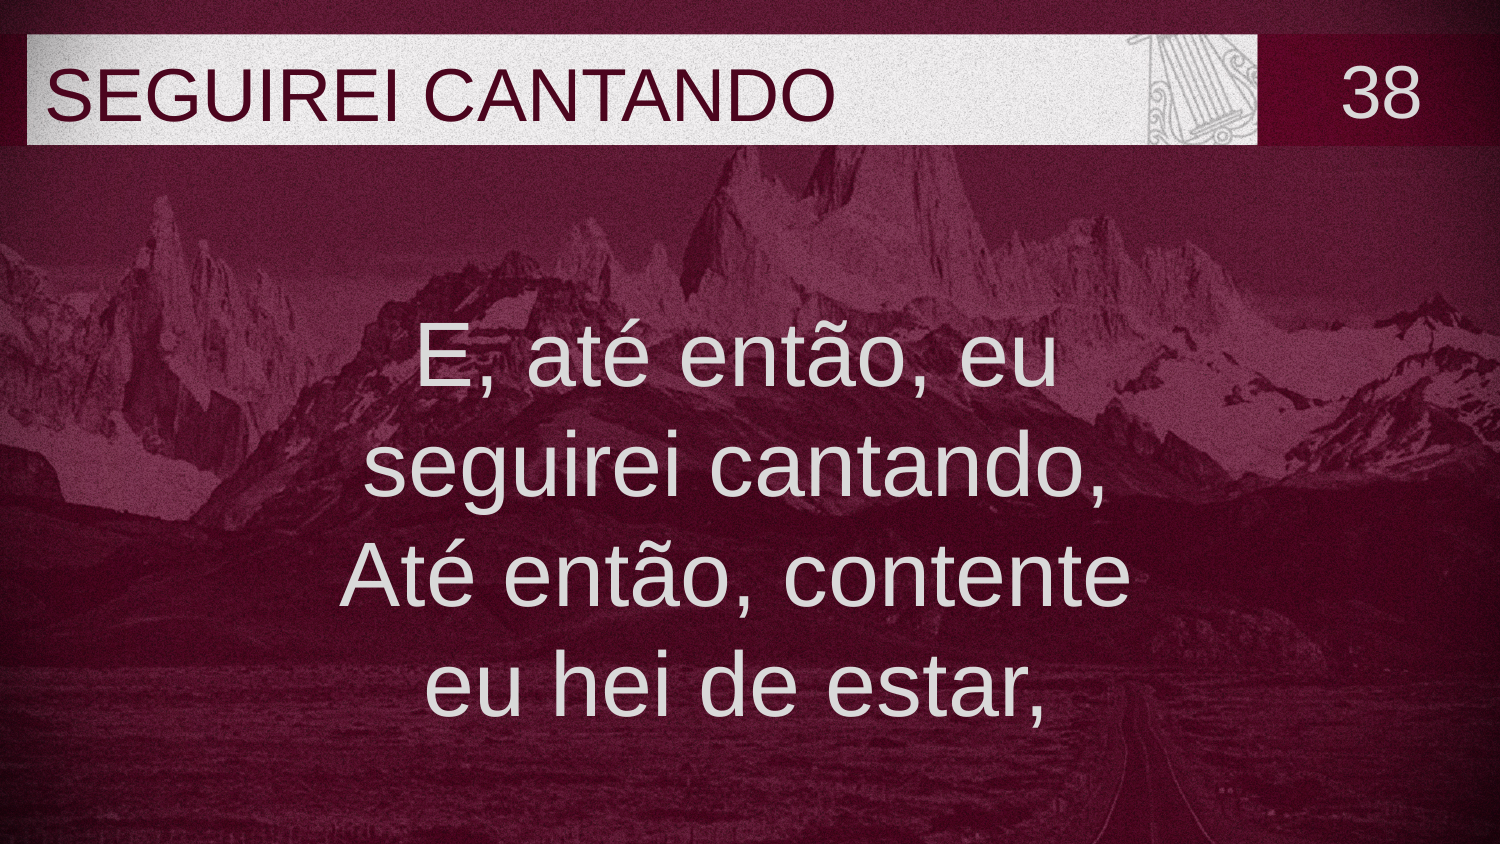

# SEGUIREI CANTANDO
38
E, até então, eu
seguirei cantando,
Até então, contente
eu hei de estar,